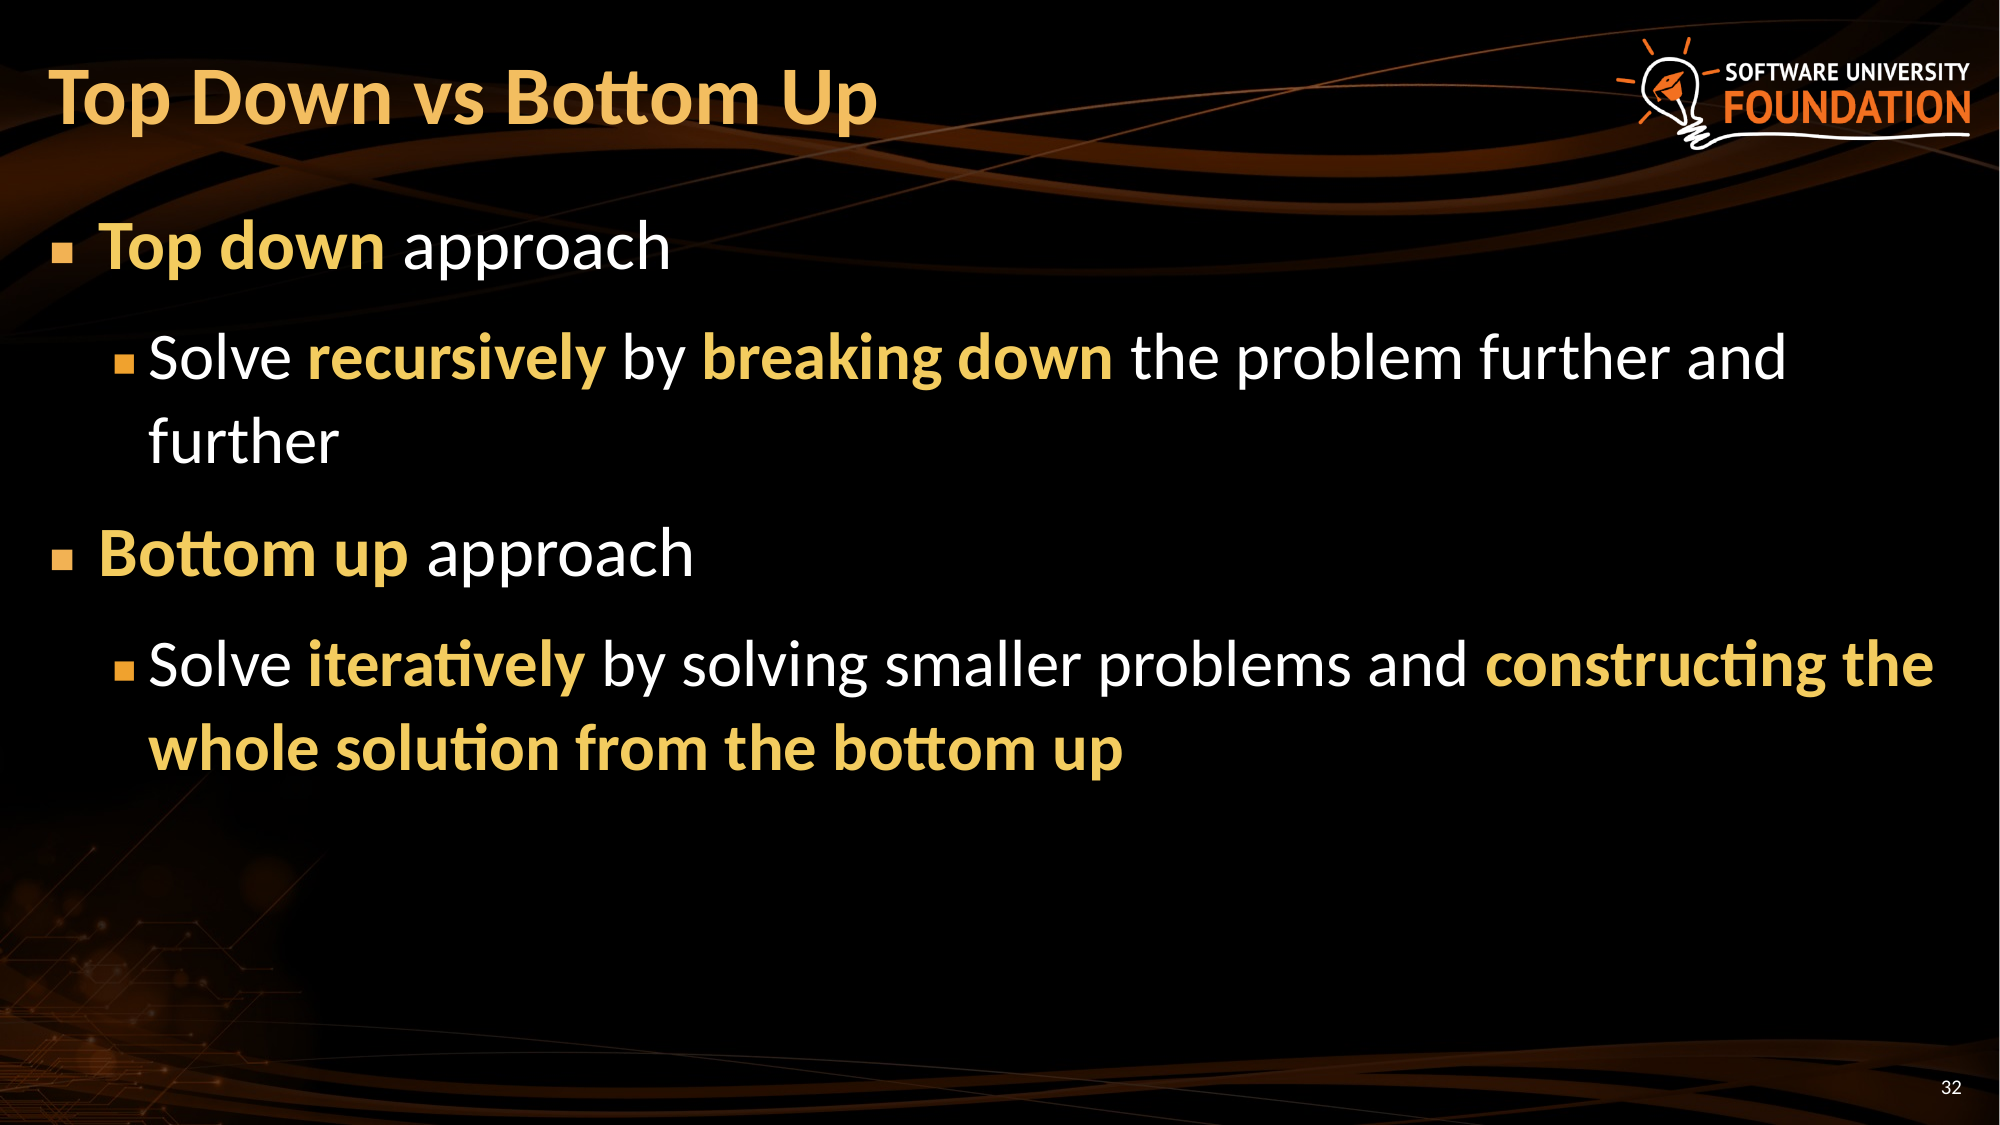

# Top Down vs Bottom Up
Top down approach
Solve recursively by breaking down the problem further and further
Bottom up approach
Solve iteratively by solving smaller problems and constructing the whole solution from the bottom up
32